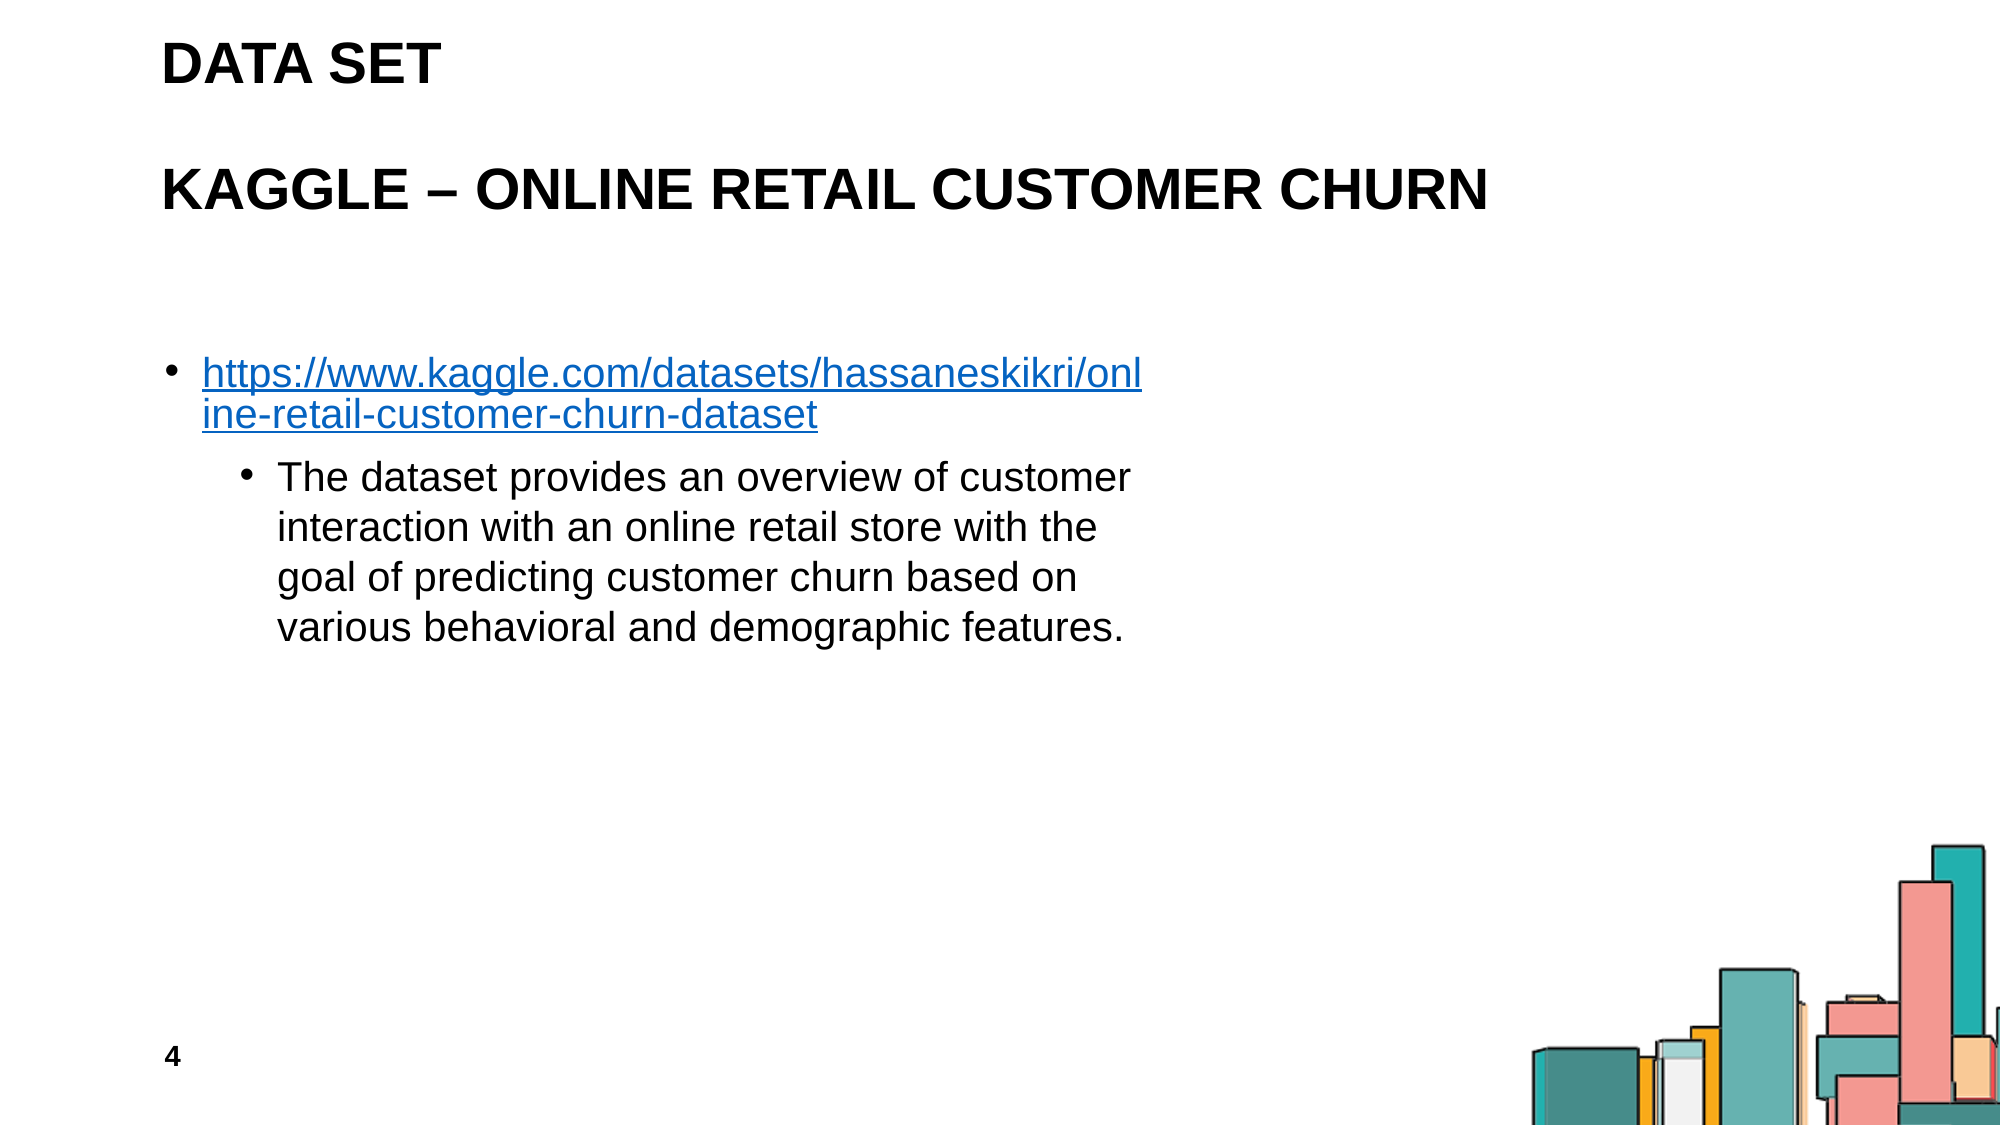

# DATA Set Kaggle – online retail customer churn
https://www.kaggle.com/datasets/hassaneskikri/online-retail-customer-churn-dataset
The dataset provides an overview of customer interaction with an online retail store with the goal of predicting customer churn based on various behavioral and demographic features.

4